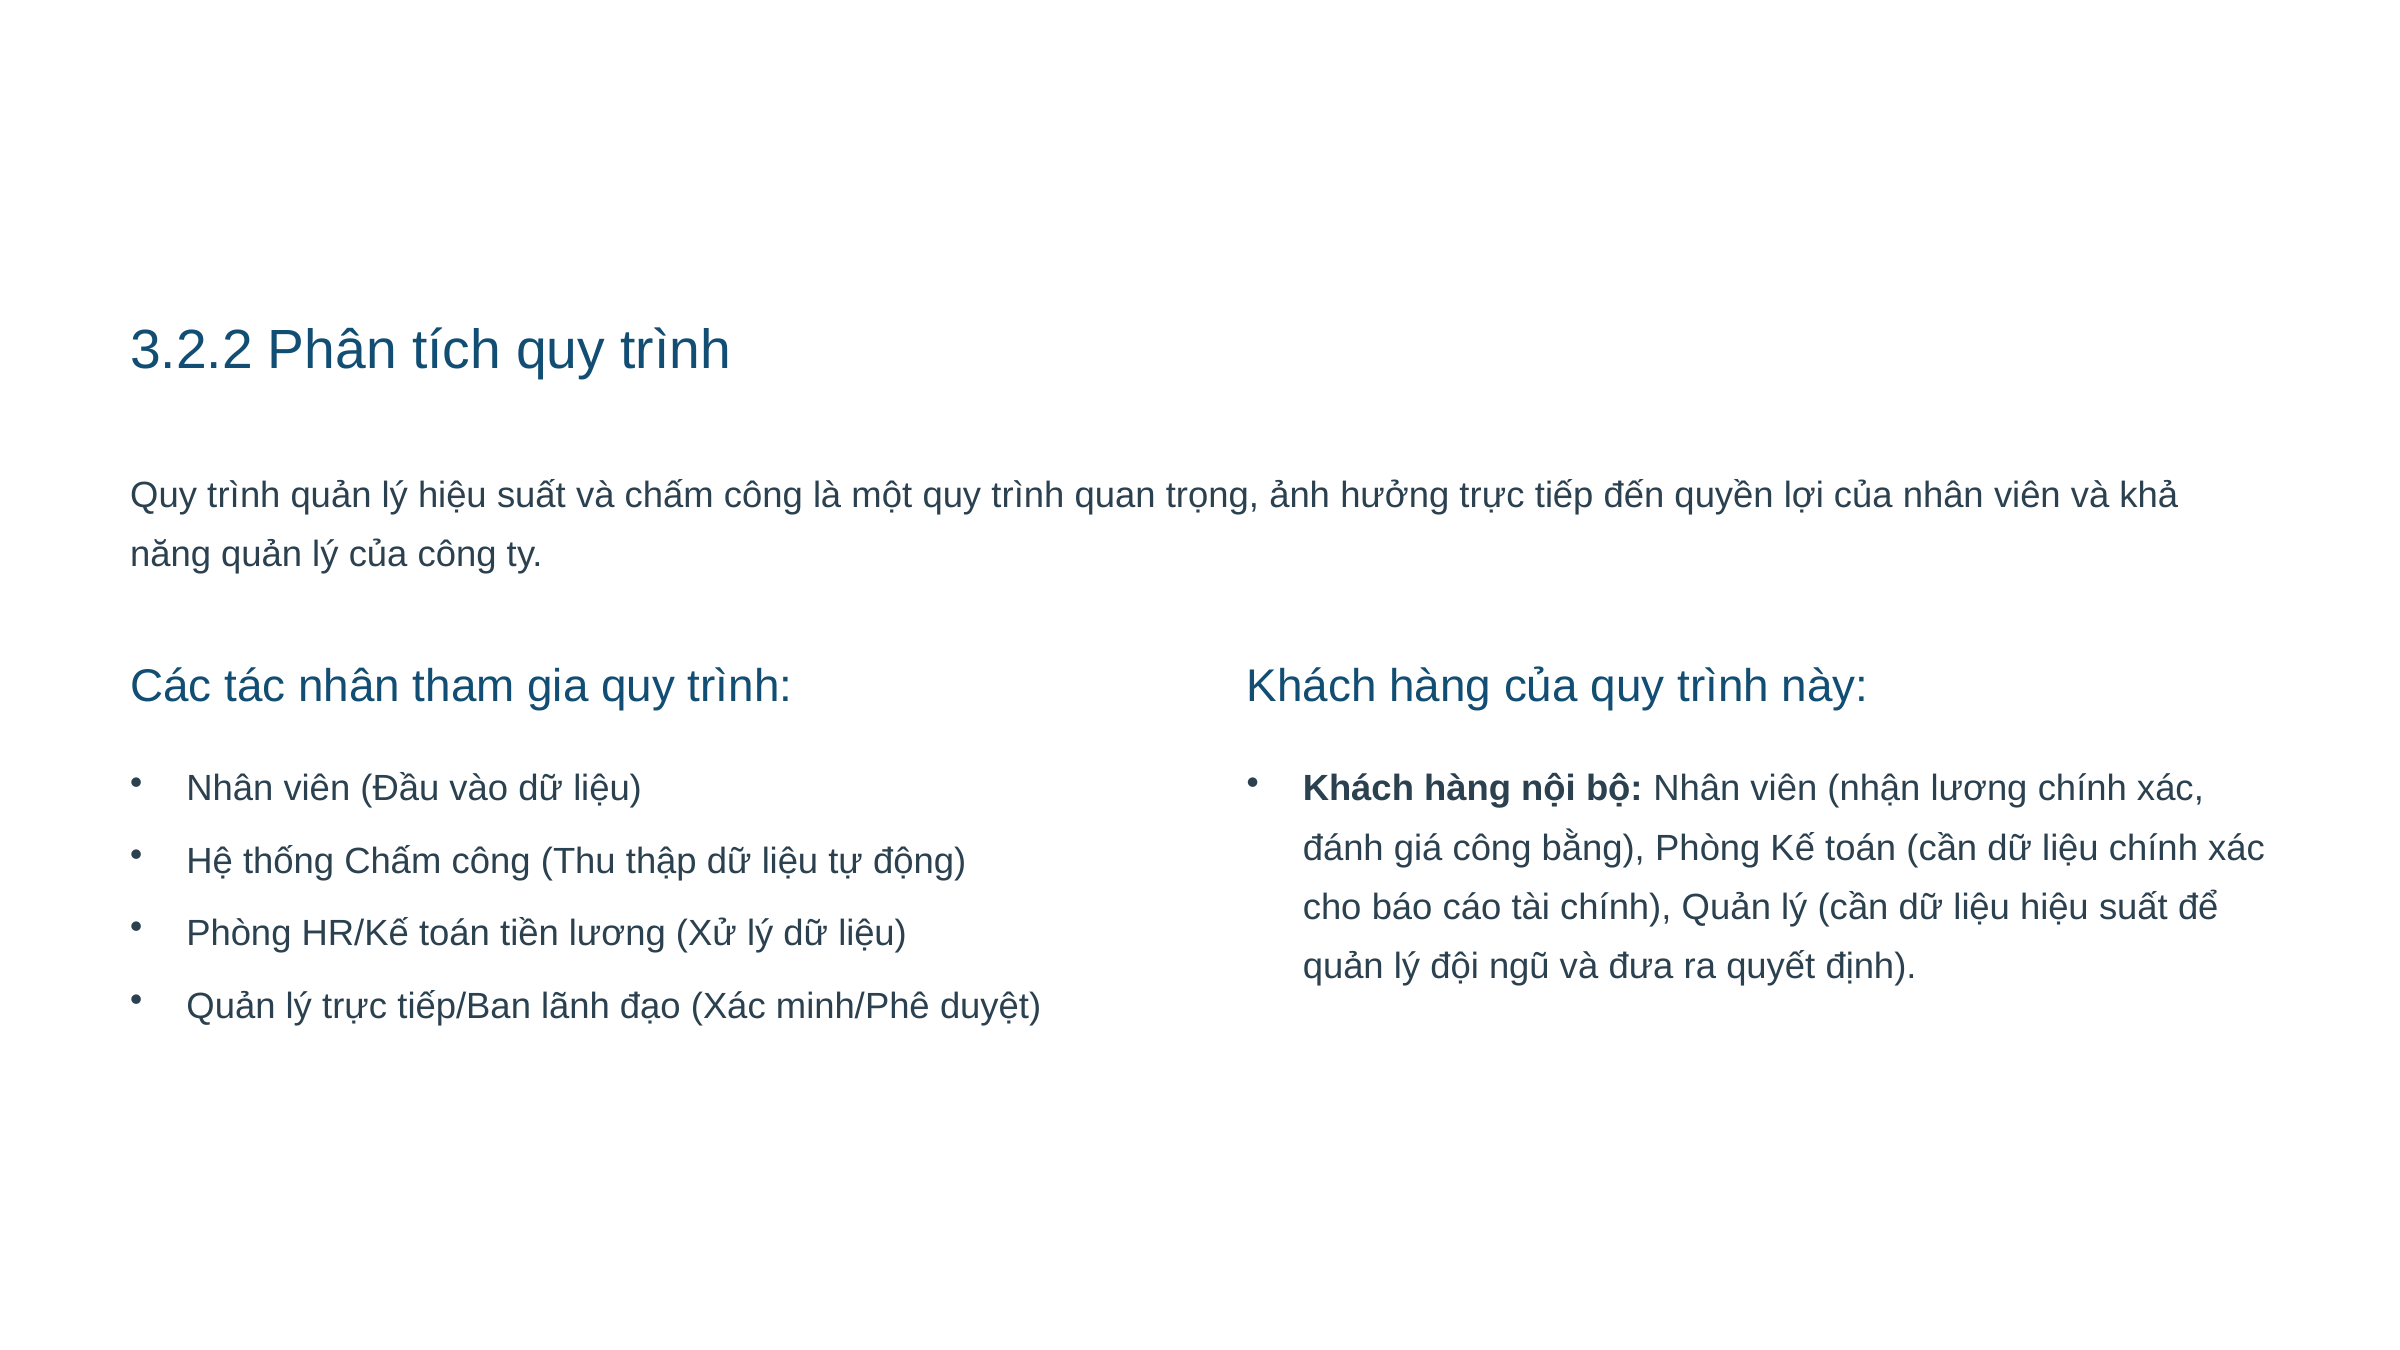

3.2.2 Phân tích quy trình
Quy trình quản lý hiệu suất và chấm công là một quy trình quan trọng, ảnh hưởng trực tiếp đến quyền lợi của nhân viên và khả năng quản lý của công ty.
Các tác nhân tham gia quy trình:
Khách hàng của quy trình này:
Nhân viên (Đầu vào dữ liệu)
Khách hàng nội bộ: Nhân viên (nhận lương chính xác, đánh giá công bằng), Phòng Kế toán (cần dữ liệu chính xác cho báo cáo tài chính), Quản lý (cần dữ liệu hiệu suất để quản lý đội ngũ và đưa ra quyết định).
Hệ thống Chấm công (Thu thập dữ liệu tự động)
Phòng HR/Kế toán tiền lương (Xử lý dữ liệu)
Quản lý trực tiếp/Ban lãnh đạo (Xác minh/Phê duyệt)